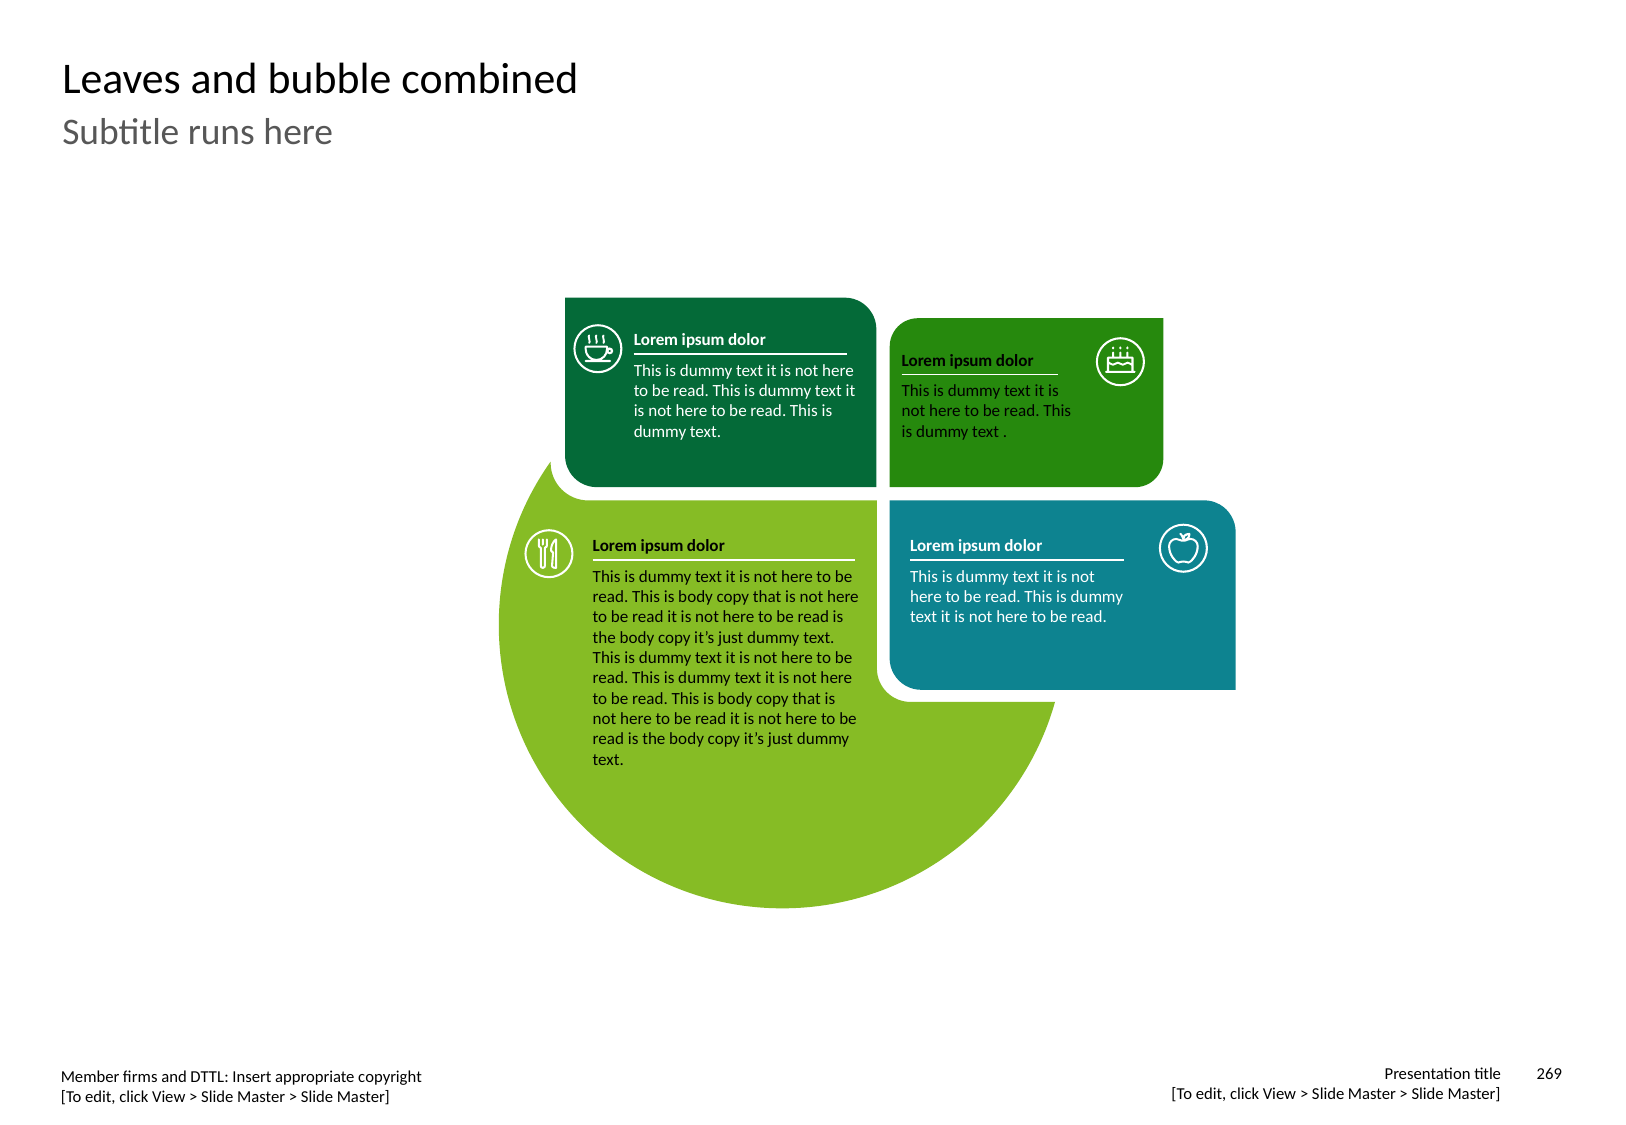

# Leaves and bubble combined
Subtitle runs here

Lorem ipsum dolor
This is dummy text it is not here to be read. This is dummy text it is not here to be read. This is dummy text.

Lorem ipsum dolor
This is dummy text it is not here to be read. This is dummy text .

Lorem ipsum dolor
This is dummy text it is not here to be read. This is body copy that is not here to be read it is not here to be read is the body copy it’s just dummy text. This is dummy text it is not here to be read. This is dummy text it is not here to be read. This is body copy that is not here to be read it is not here to be read is the body copy it’s just dummy text.

Lorem ipsum dolor
This is dummy text it is not here to be read. This is dummy text it is not here to be read.